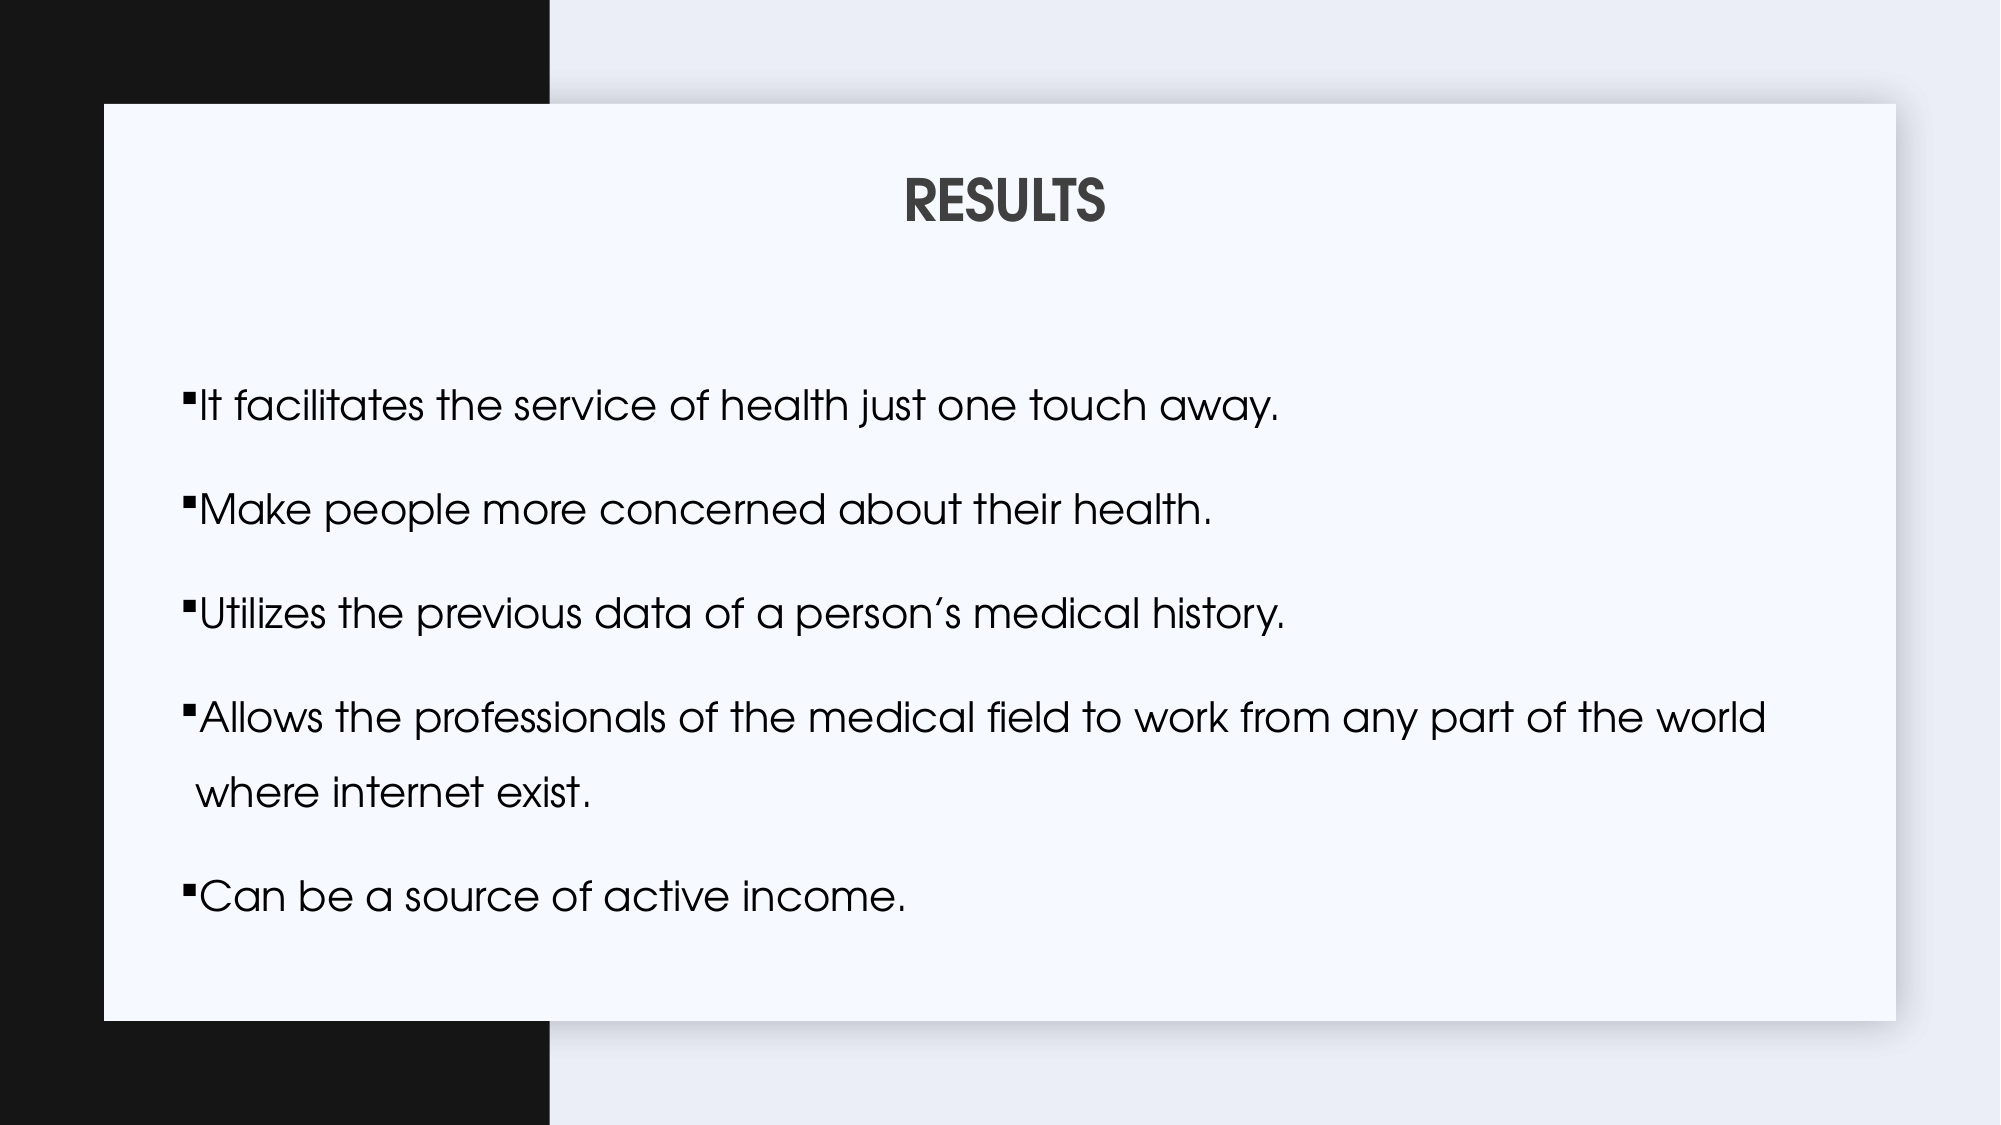

# Results
It facilitates the service of health just one touch away.
Make people more concerned about their health.
Utilizes the previous data of a person’s medical history.
Allows the professionals of the medical field to work from any part of the world where internet exist.
Can be a source of active income.